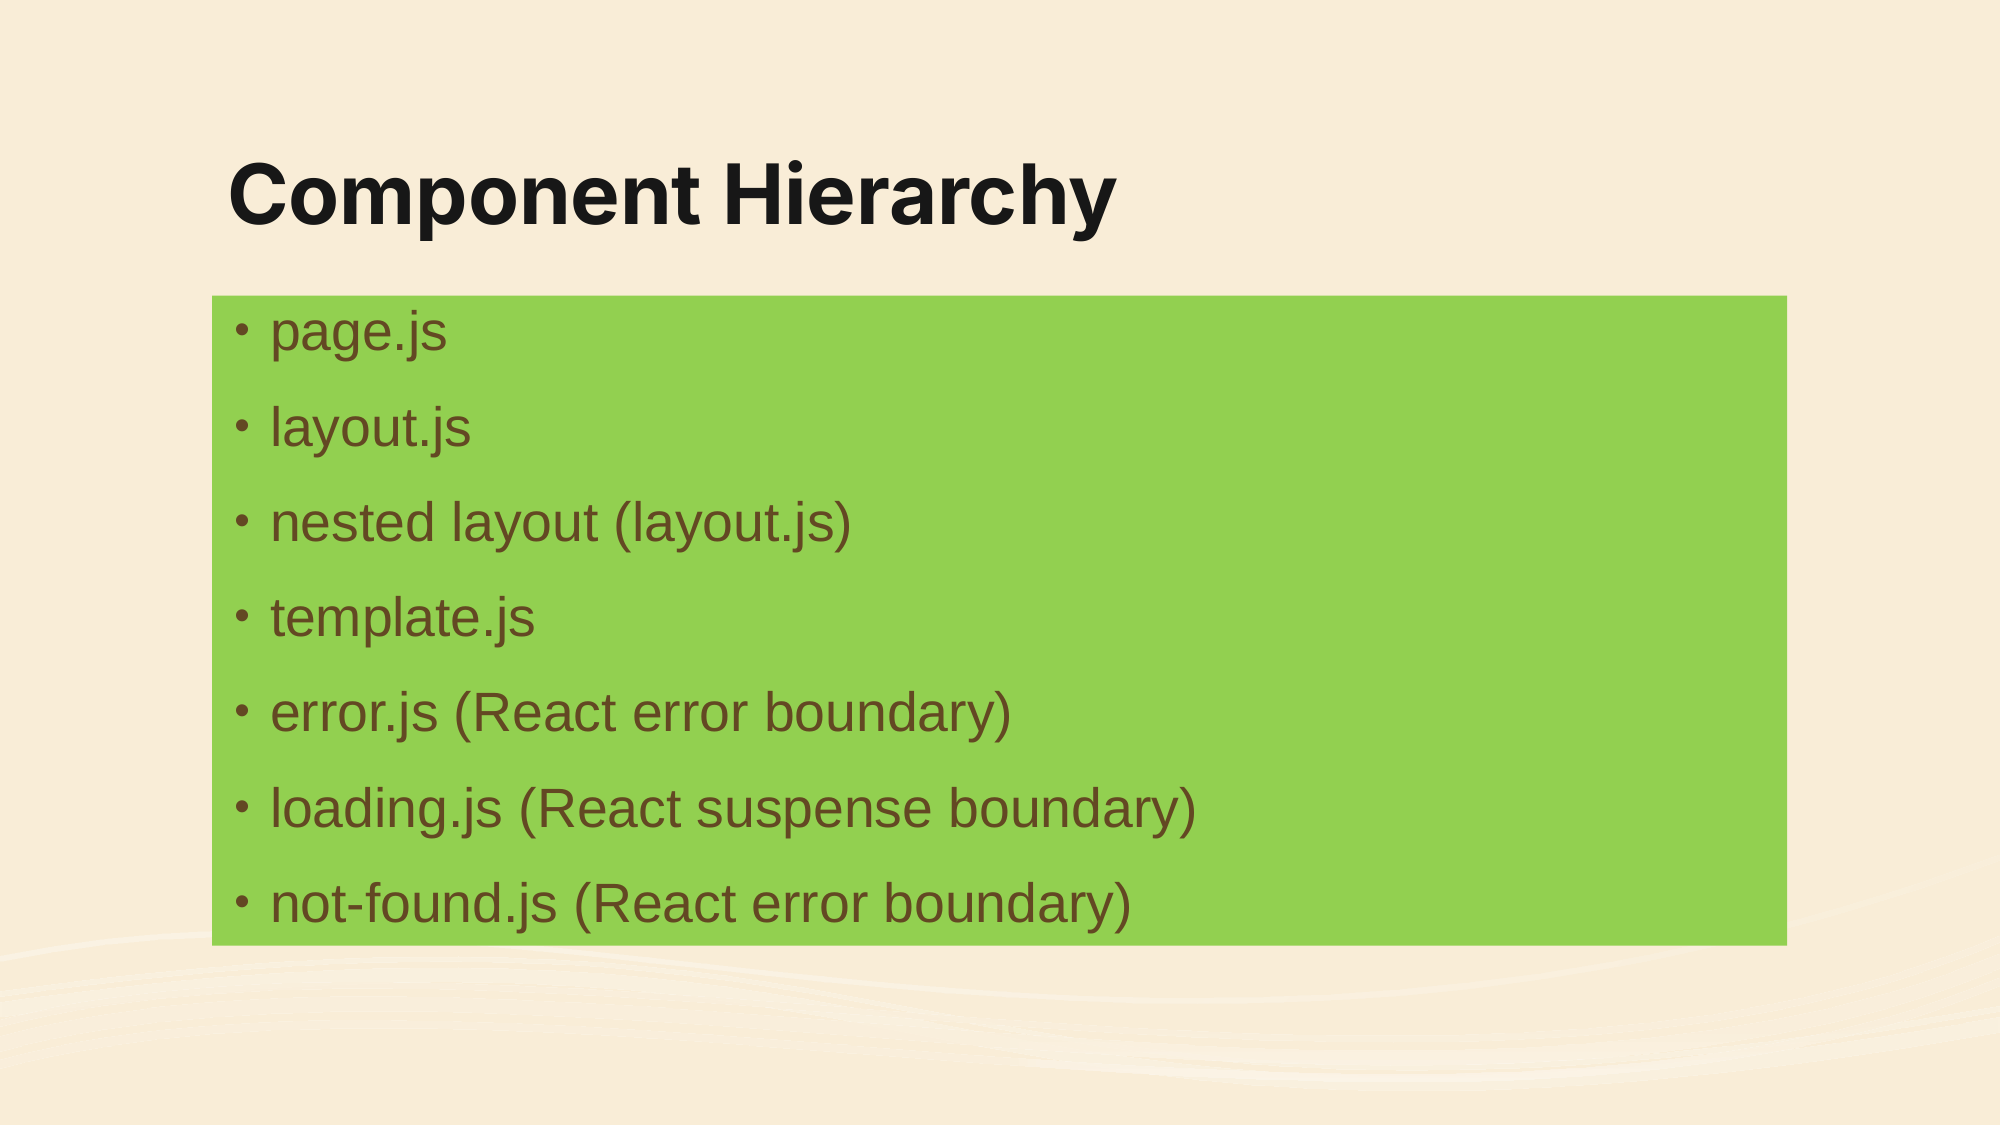

# Component Hierarchy
page.js
layout.js
nested layout (layout.js)
template.js
error.js (React error boundary)
loading.js (React suspense boundary)
not-found.js (React error boundary)